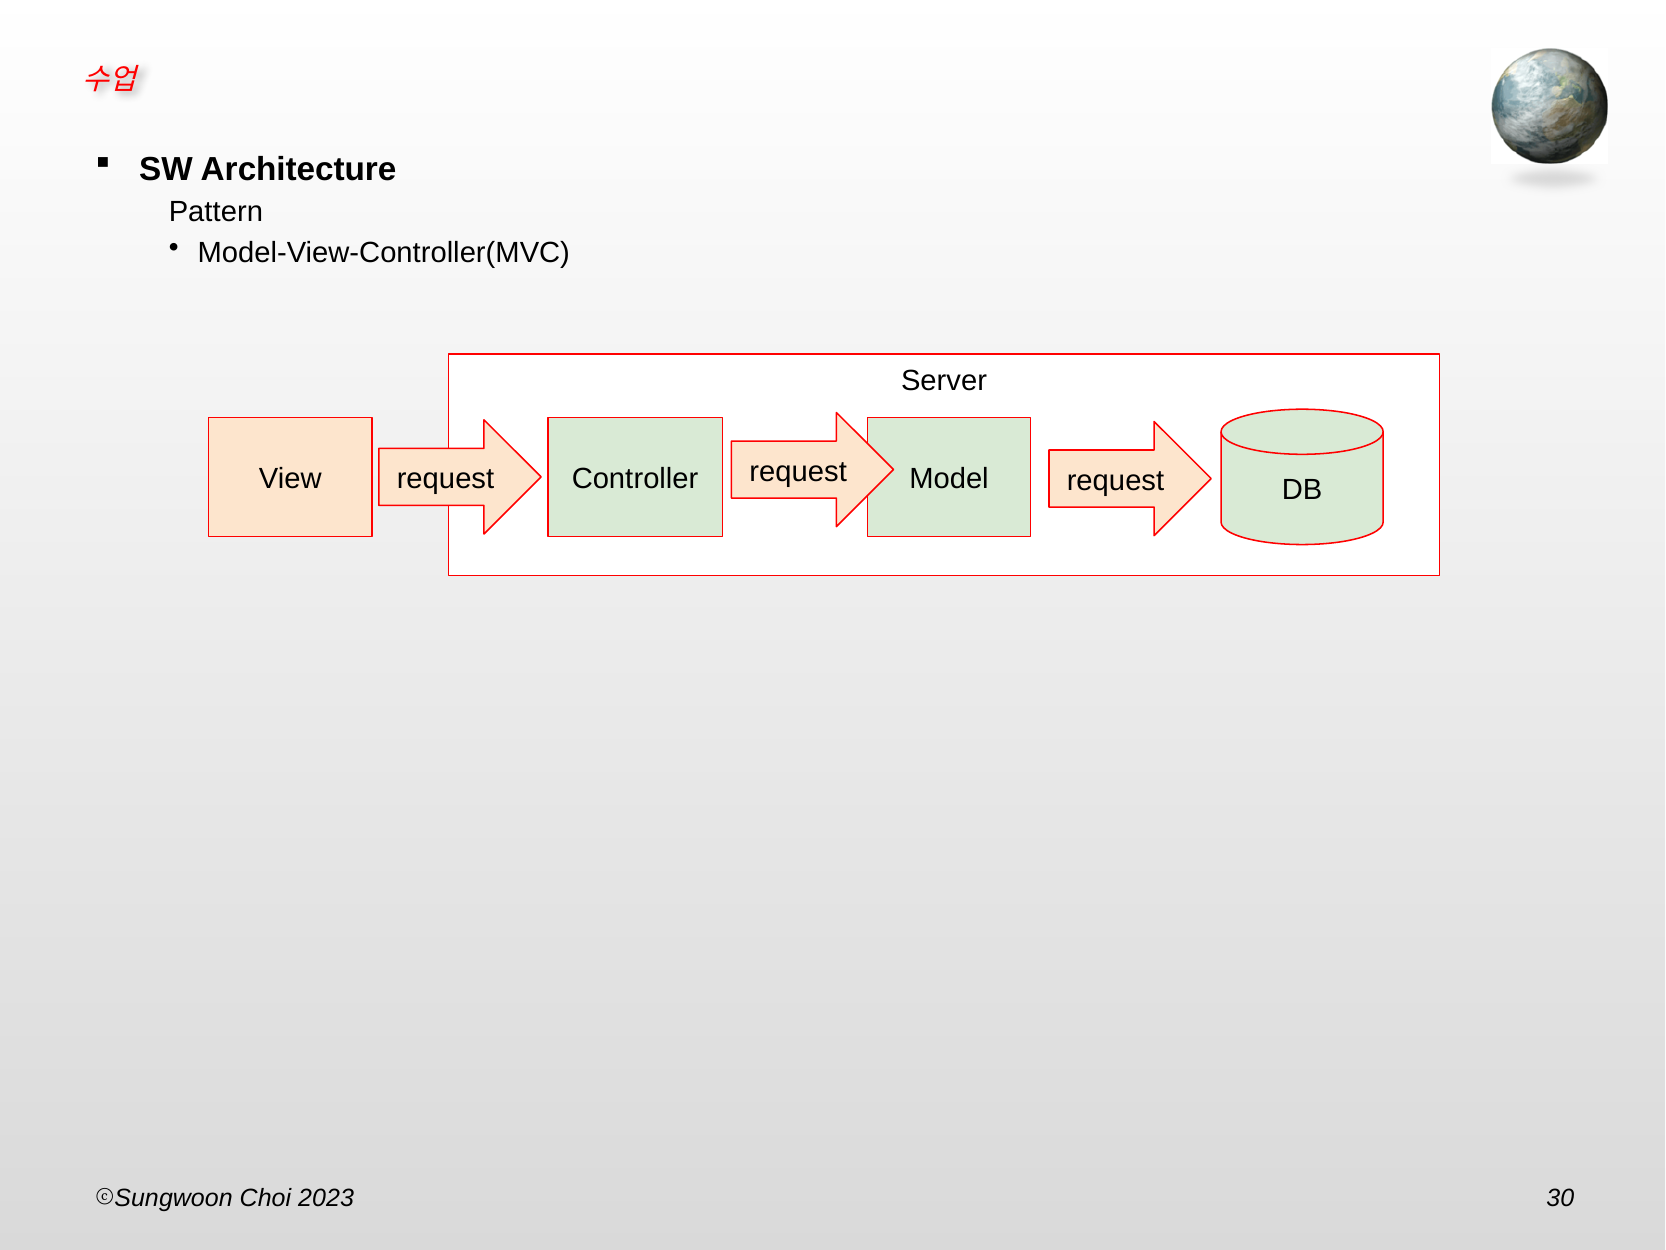

SW Architecture
Pattern
Model-View-Controller(MVC)
Server
DB
request
View
Controller
Model
request
request
Sungwoon Choi 2023
30